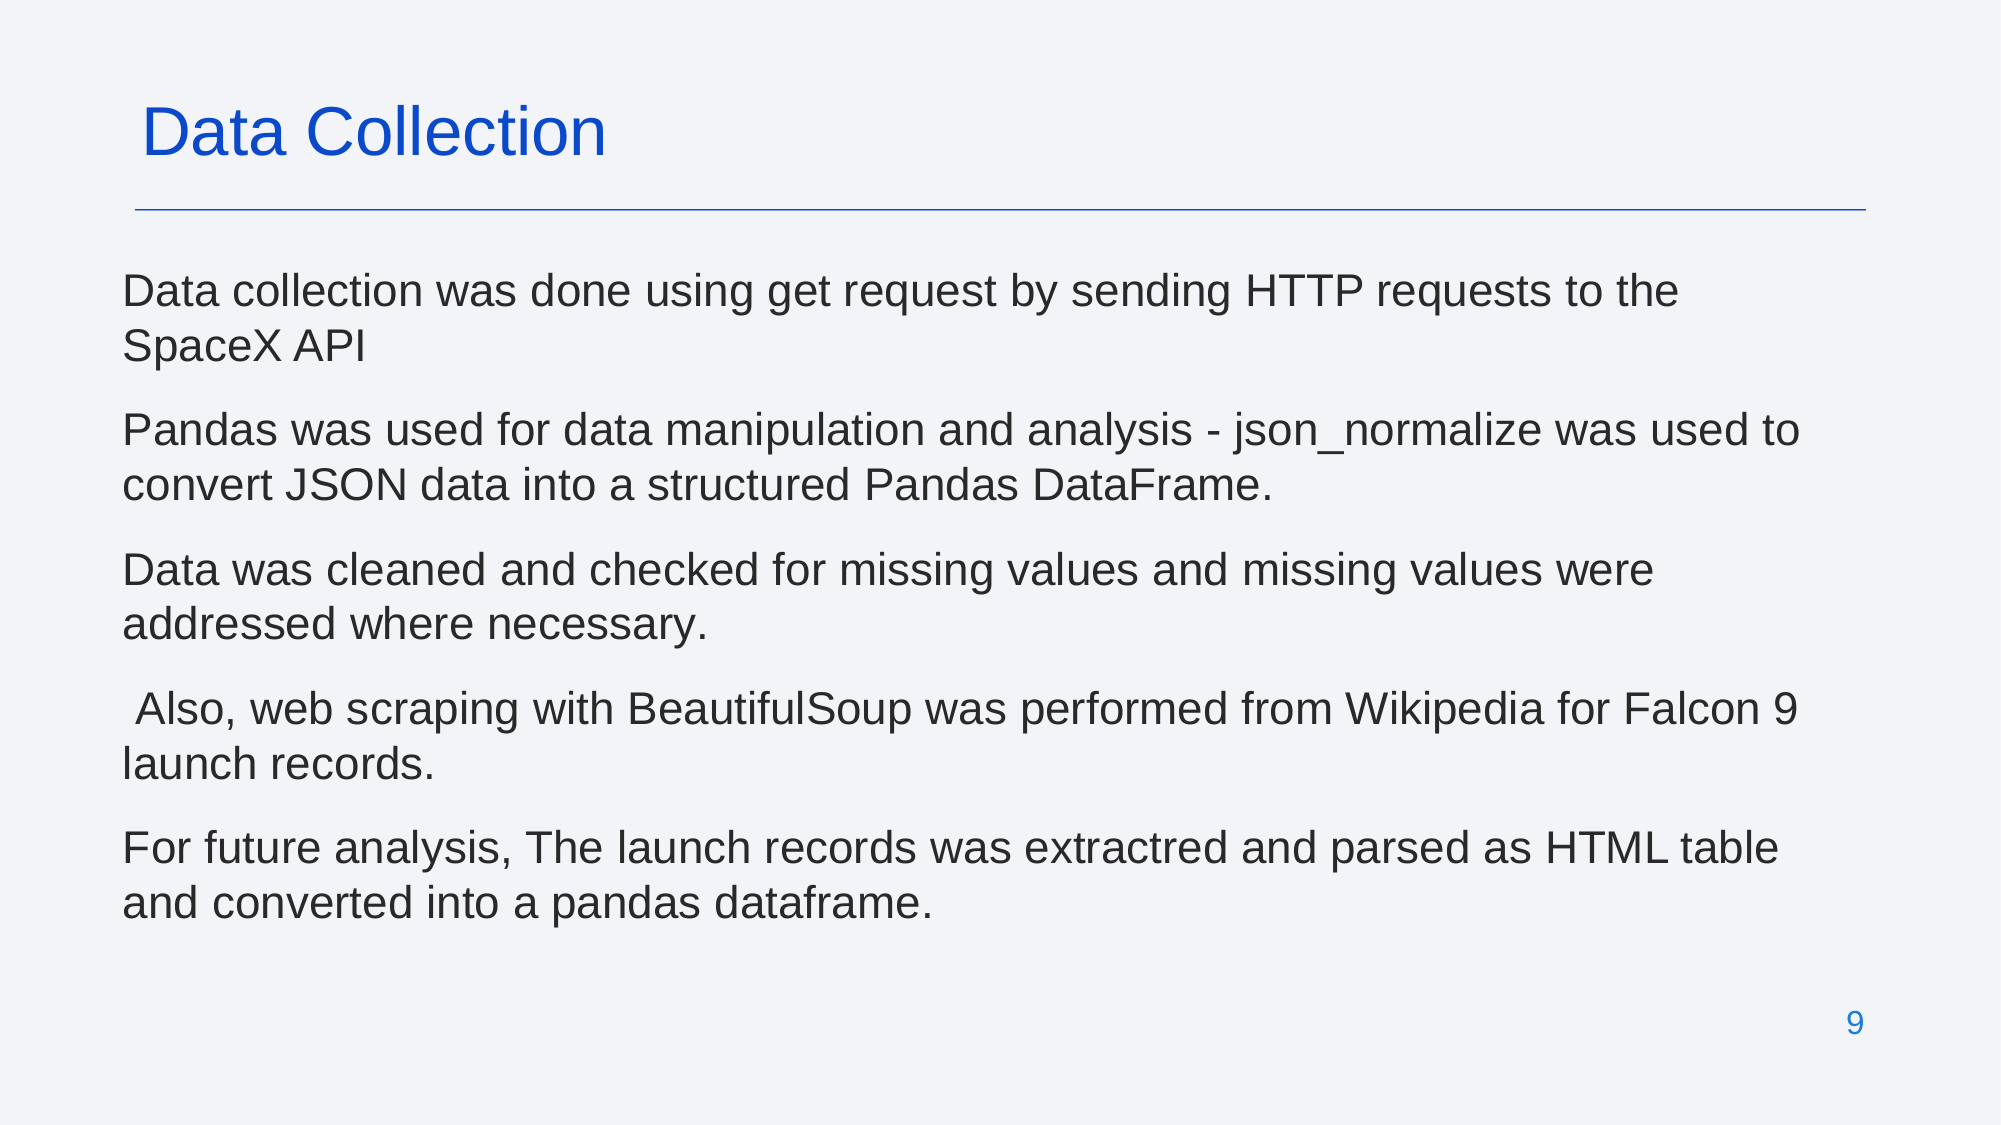

Data Collection
Data collection was done using get request by sending HTTP requests to the SpaceX API
Pandas was used for data manipulation and analysis - json_normalize was used to convert JSON data into a structured Pandas DataFrame.
Data was cleaned and checked for missing values and missing values were addressed where necessary.
 Also, web scraping with BeautifulSoup was performed from Wikipedia for Falcon 9 launch records.
For future analysis, The launch records was extractred and parsed as HTML table and converted into a pandas dataframe.

9